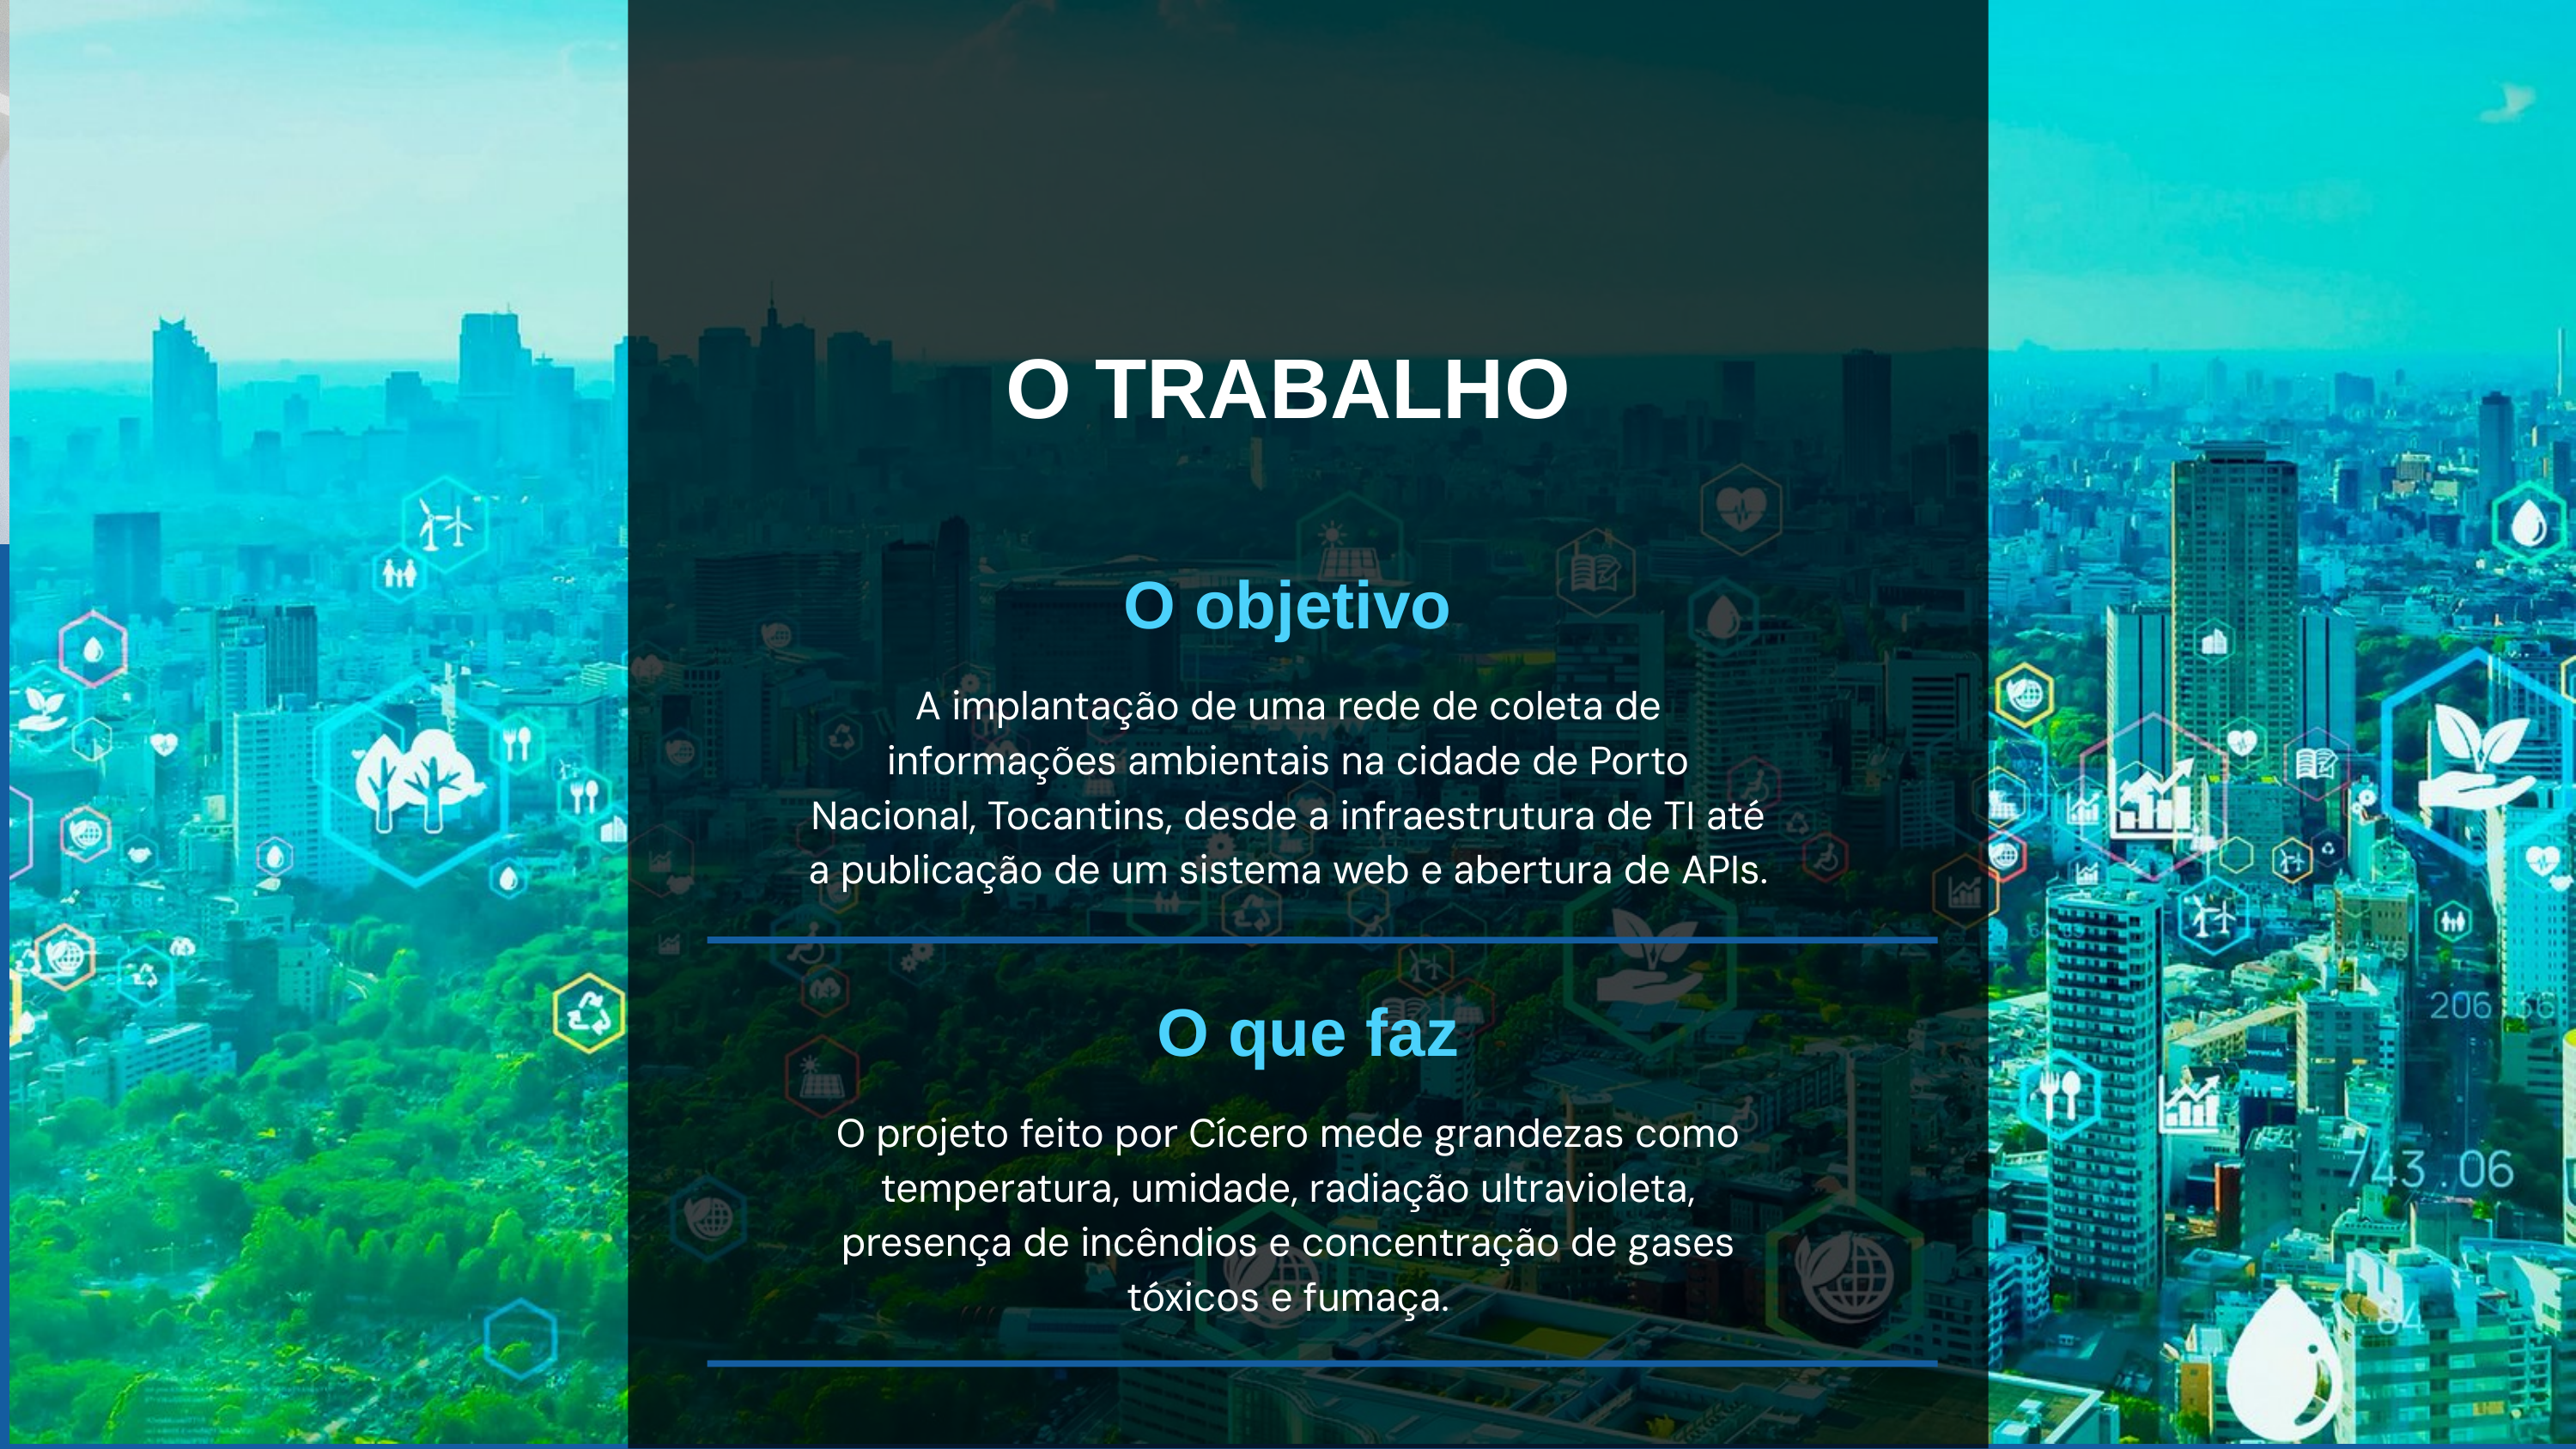

O TRABALHO
O objetivo
A implantação de uma rede de coleta de informações ambientais na cidade de Porto Nacional, Tocantins, desde a infraestrutura de TI até a publicação de um sistema web e abertura de APIs.

O que faz
O projeto feito por Cícero mede grandezas como temperatura, umidade, radiação ultravioleta, presença de incêndios e concentração de gases
tóxicos e fumaça.